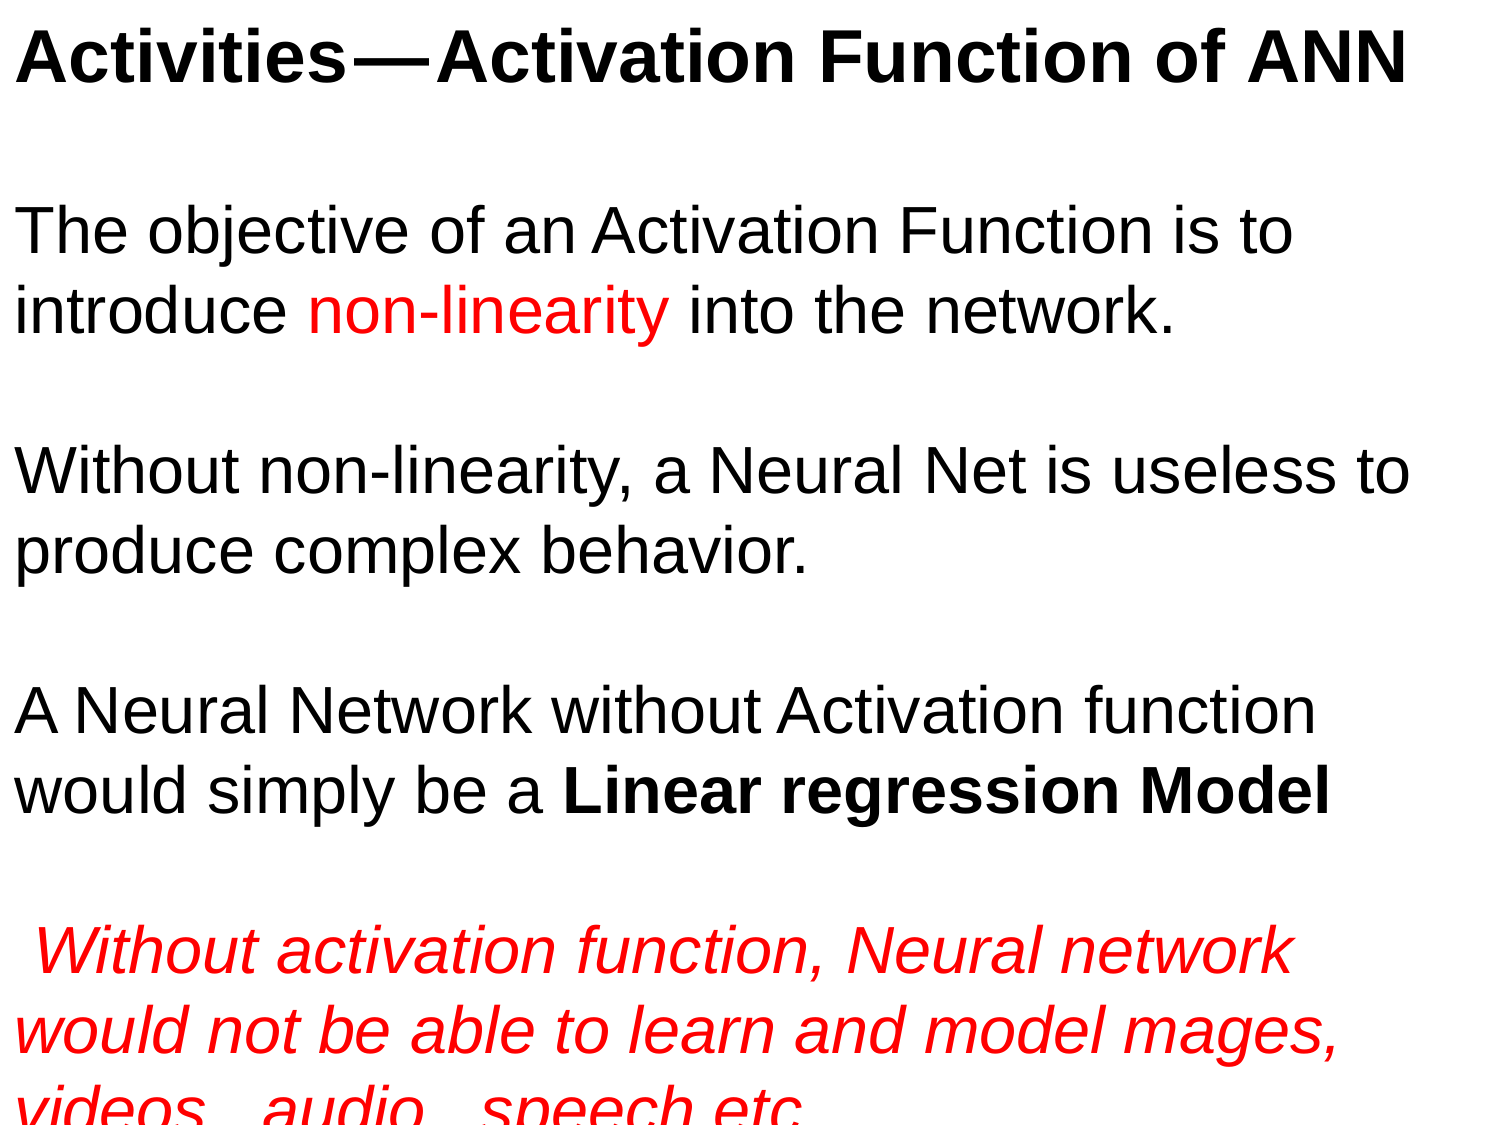

Activities — Activation Function of ANN

The objective of an Activation Function is to introduce non-linearity into the network.

Without non-linearity, a Neural Net is useless to produce complex behavior.

A Neural Network without Activation function would simply be a Linear regression Model

 Without activation function, Neural network would not be able to learn and model mages, videos , audio , speech etc.